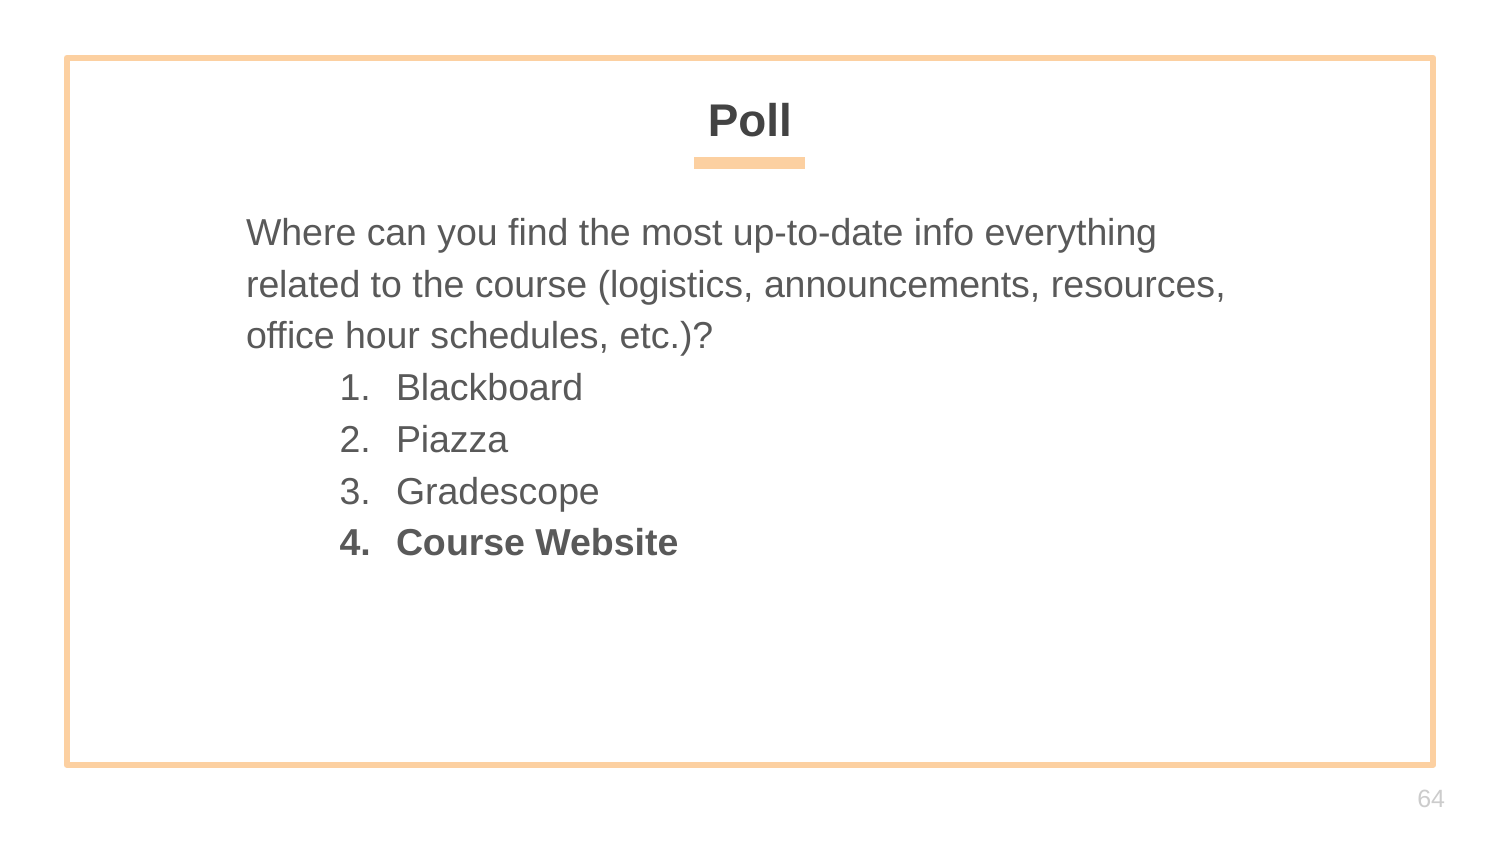

# Poll
Where can you find the most up-to-date info everything related to the course (logistics, announcements, resources, office hour schedules, etc.)?
Blackboard
Piazza
Gradescope
Course Website
64